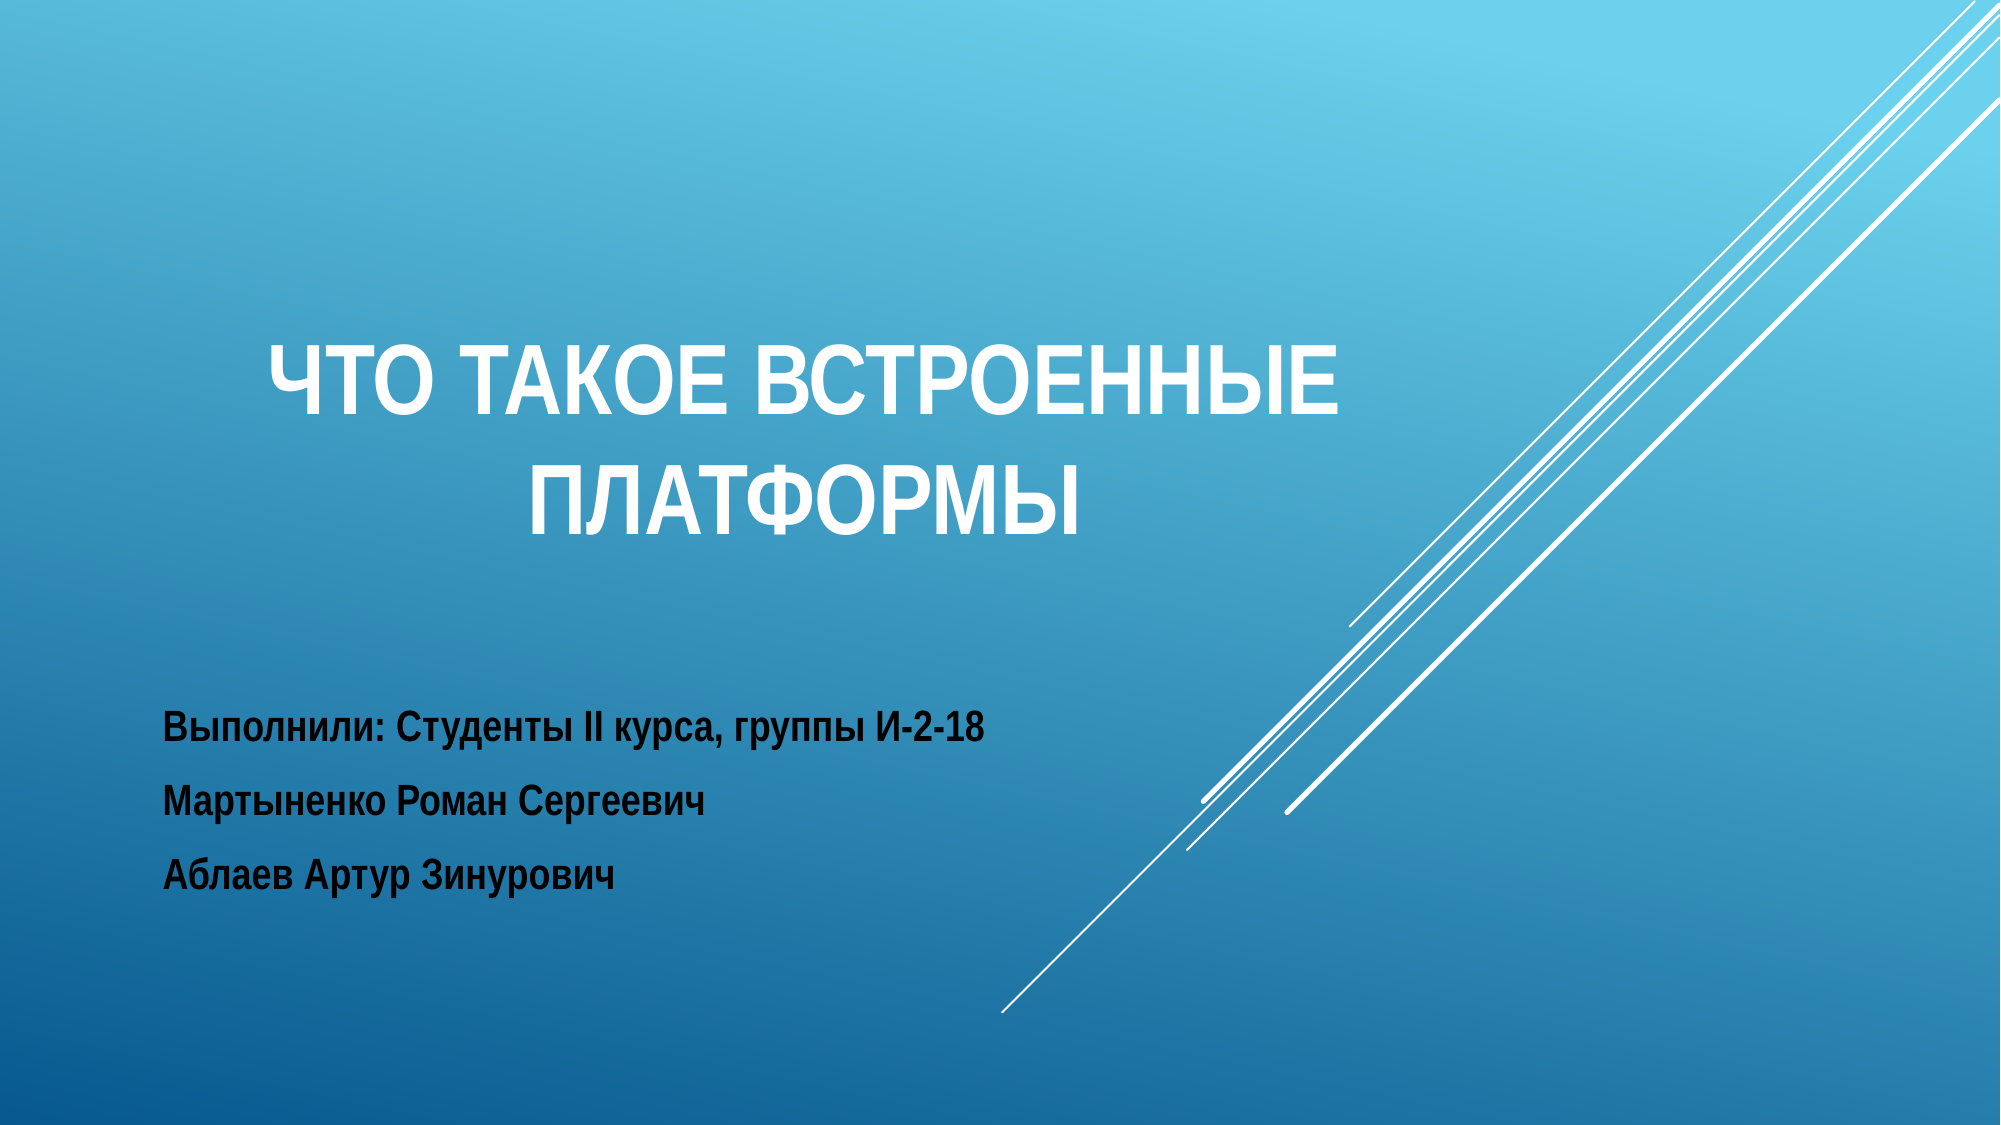

# Что такое Встроенные платформы
Выполнили: Студенты II курса, группы И-2-18
Мартыненко Роман Сергеевич
Аблаев Артур Зинурович